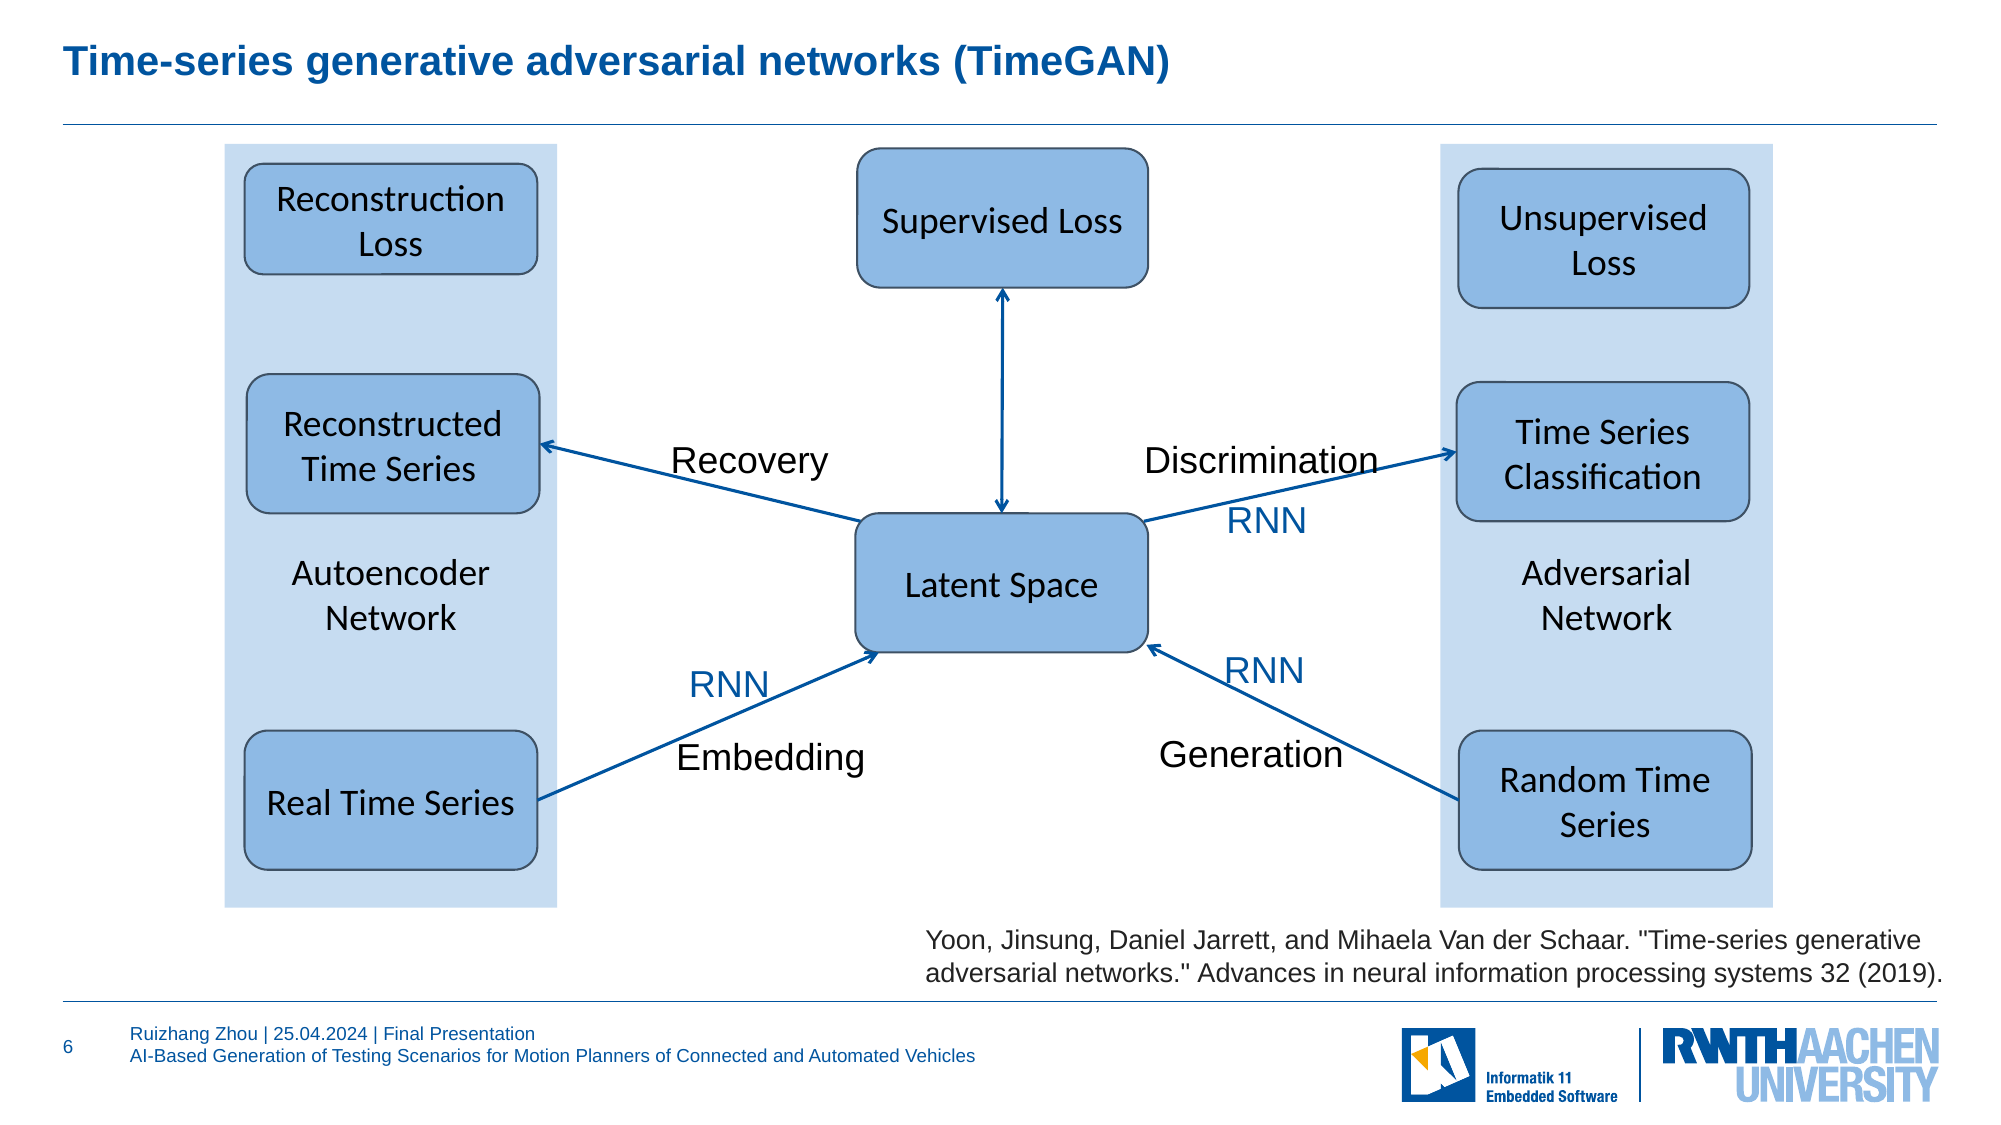

# Time-series generative adversarial networks (TimeGAN)

Autoencoder Network

Adversarial Network
Supervised Loss
Reconstruction Loss
Unsupervised Loss
Reconstructed Time Series
Time Series Classification
Recovery
Discrimination
RNN
Latent Space
RNN
RNN
Generation
Embedding
Real Time Series
Random Time Series
Yoon, Jinsung, Daniel Jarrett, and Mihaela Van der Schaar. "Time-series generative adversarial networks." Advances in neural information processing systems 32 (2019).
6